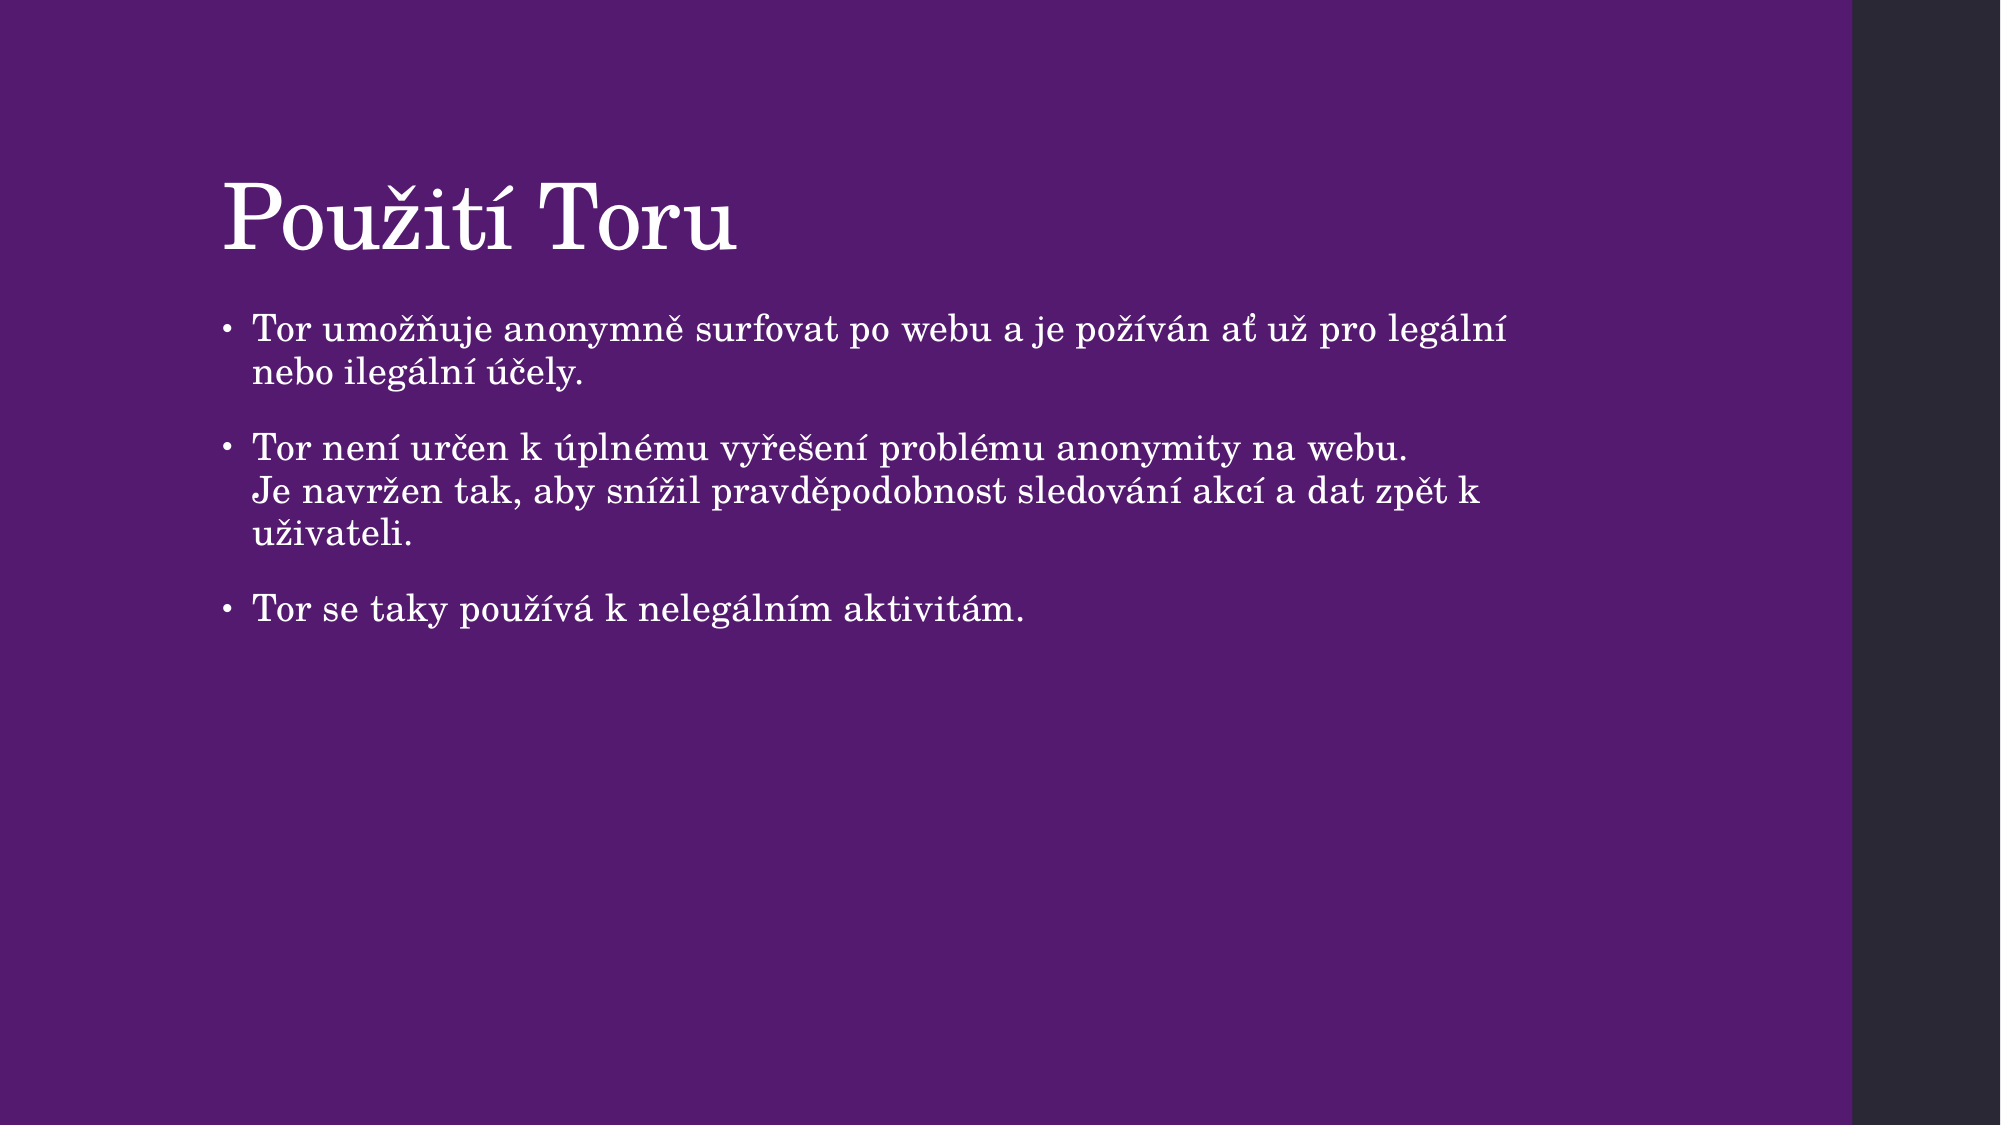

# Použití Toru
Tor umožňuje anonymně surfovat po webu a je požíván ať už pro legální nebo ilegální účely.
Tor není určen k úplnému vyřešení problému anonymity na webu.               Je navržen tak, aby snížil pravděpodobnost sledování akcí a dat zpět k uživateli.
Tor se taky používá k nelegálním aktivitám.